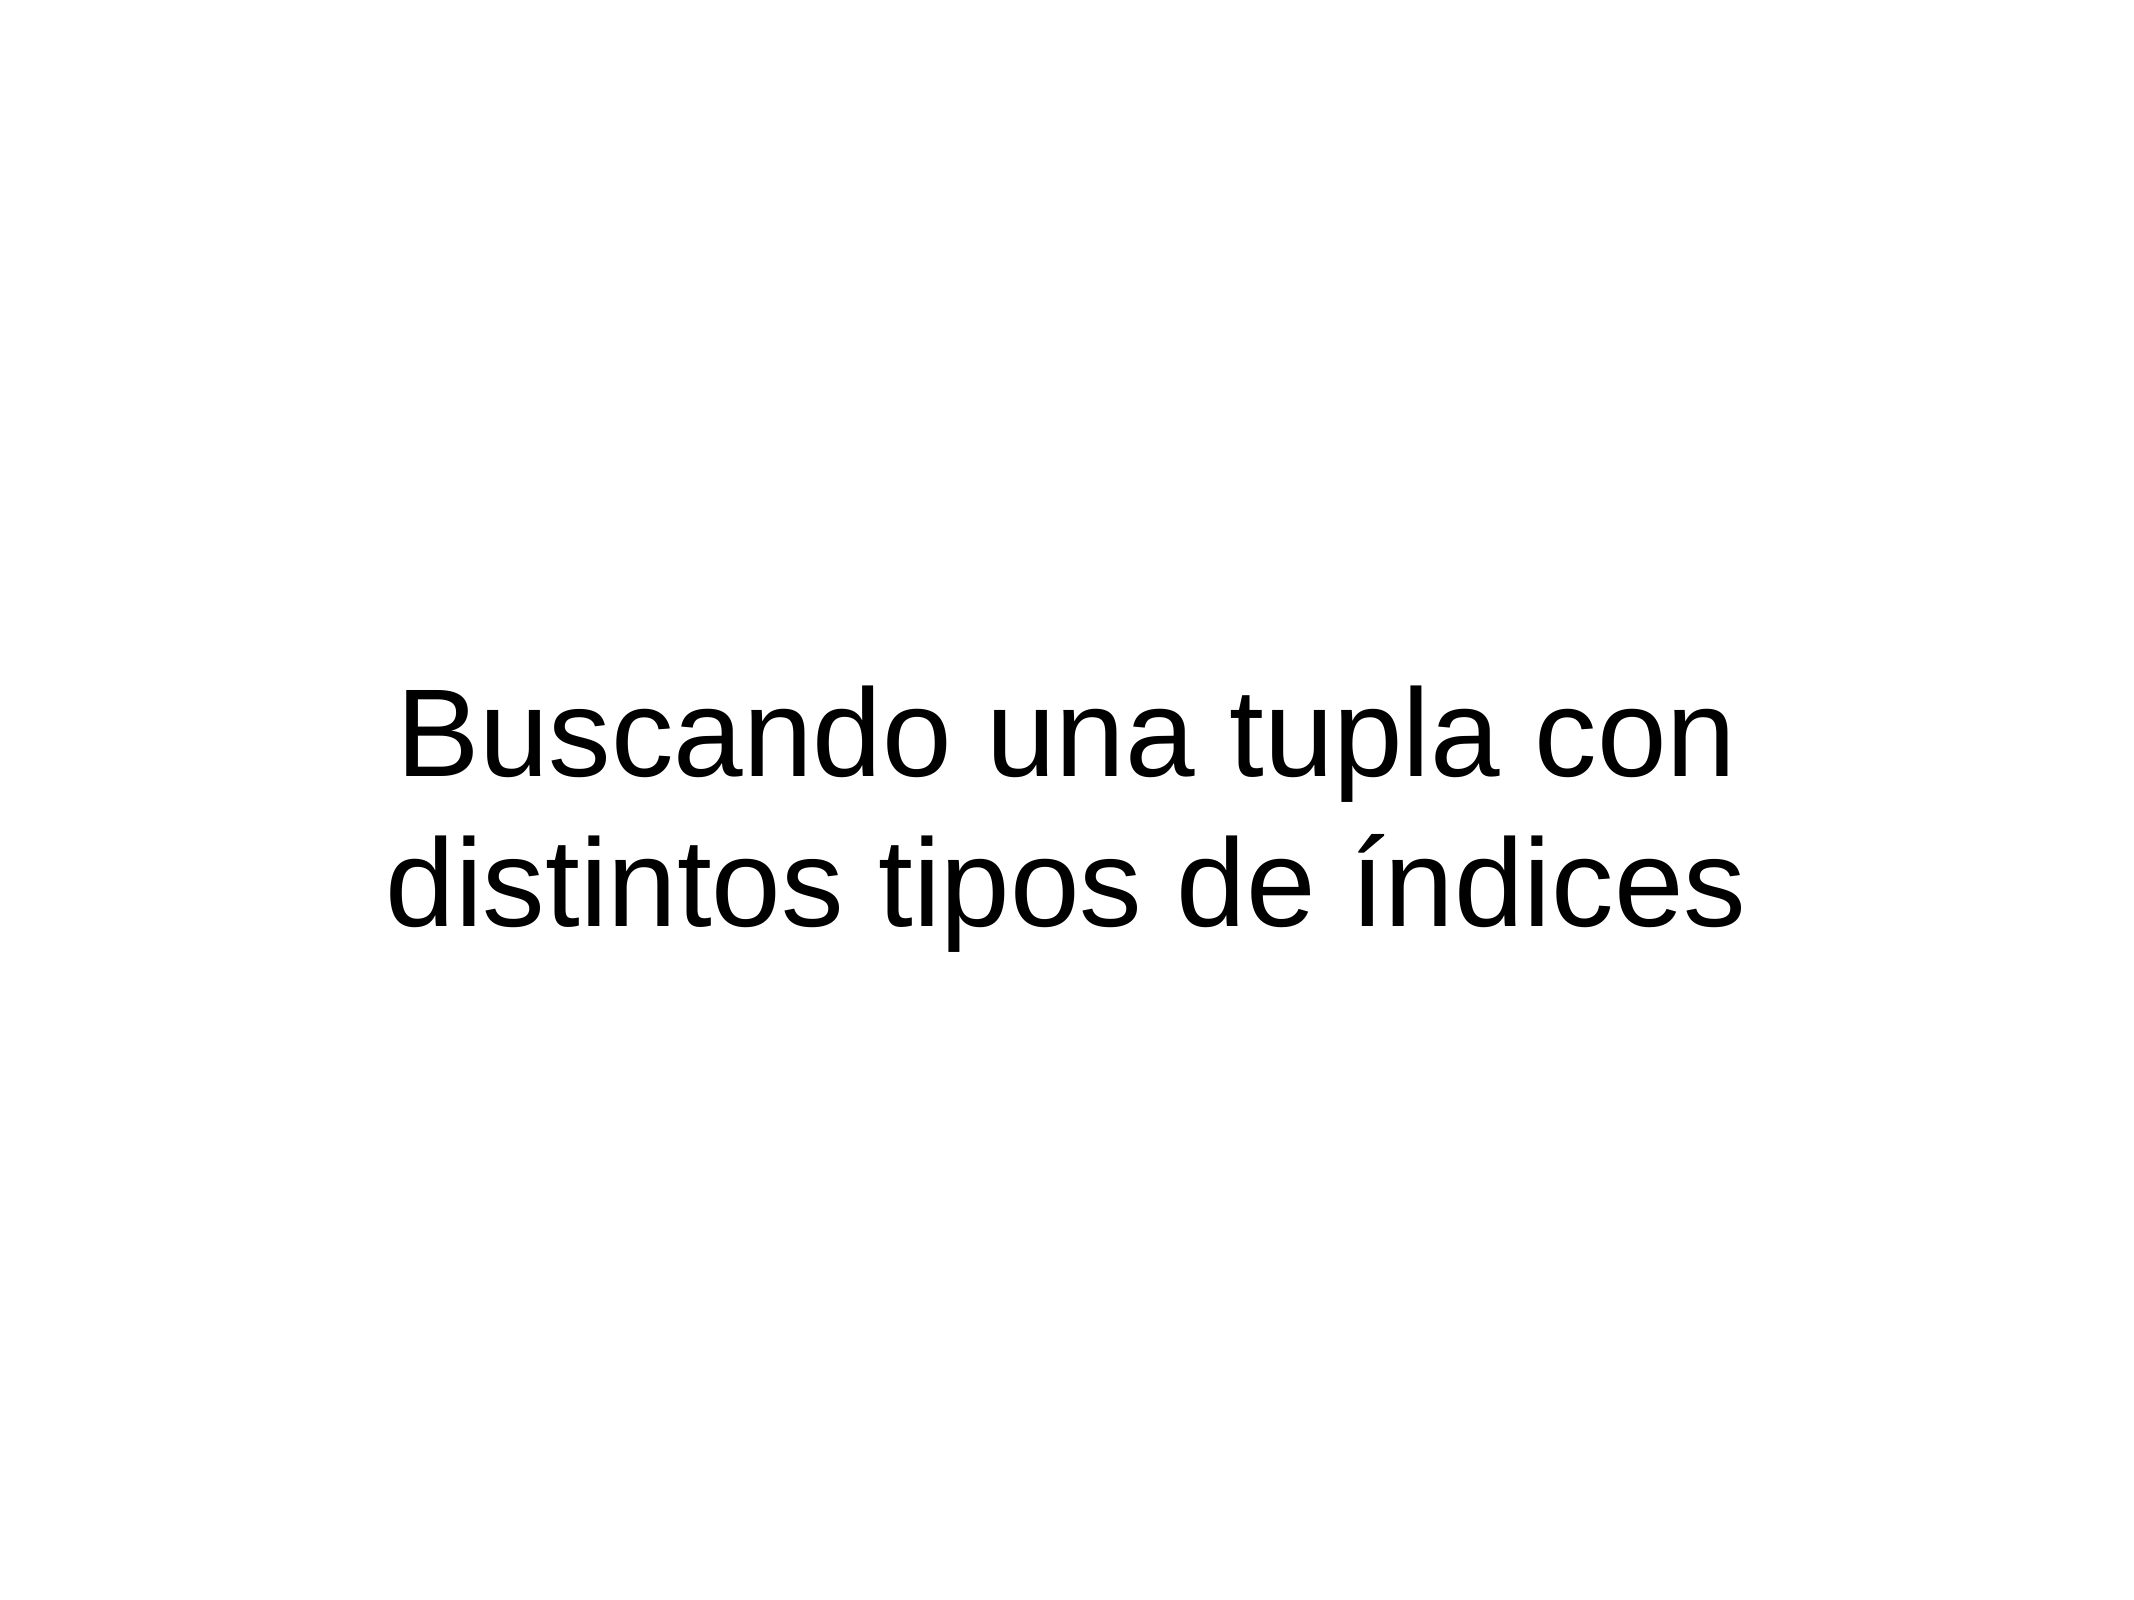

Buscando una tupla con distintos tipos de índices